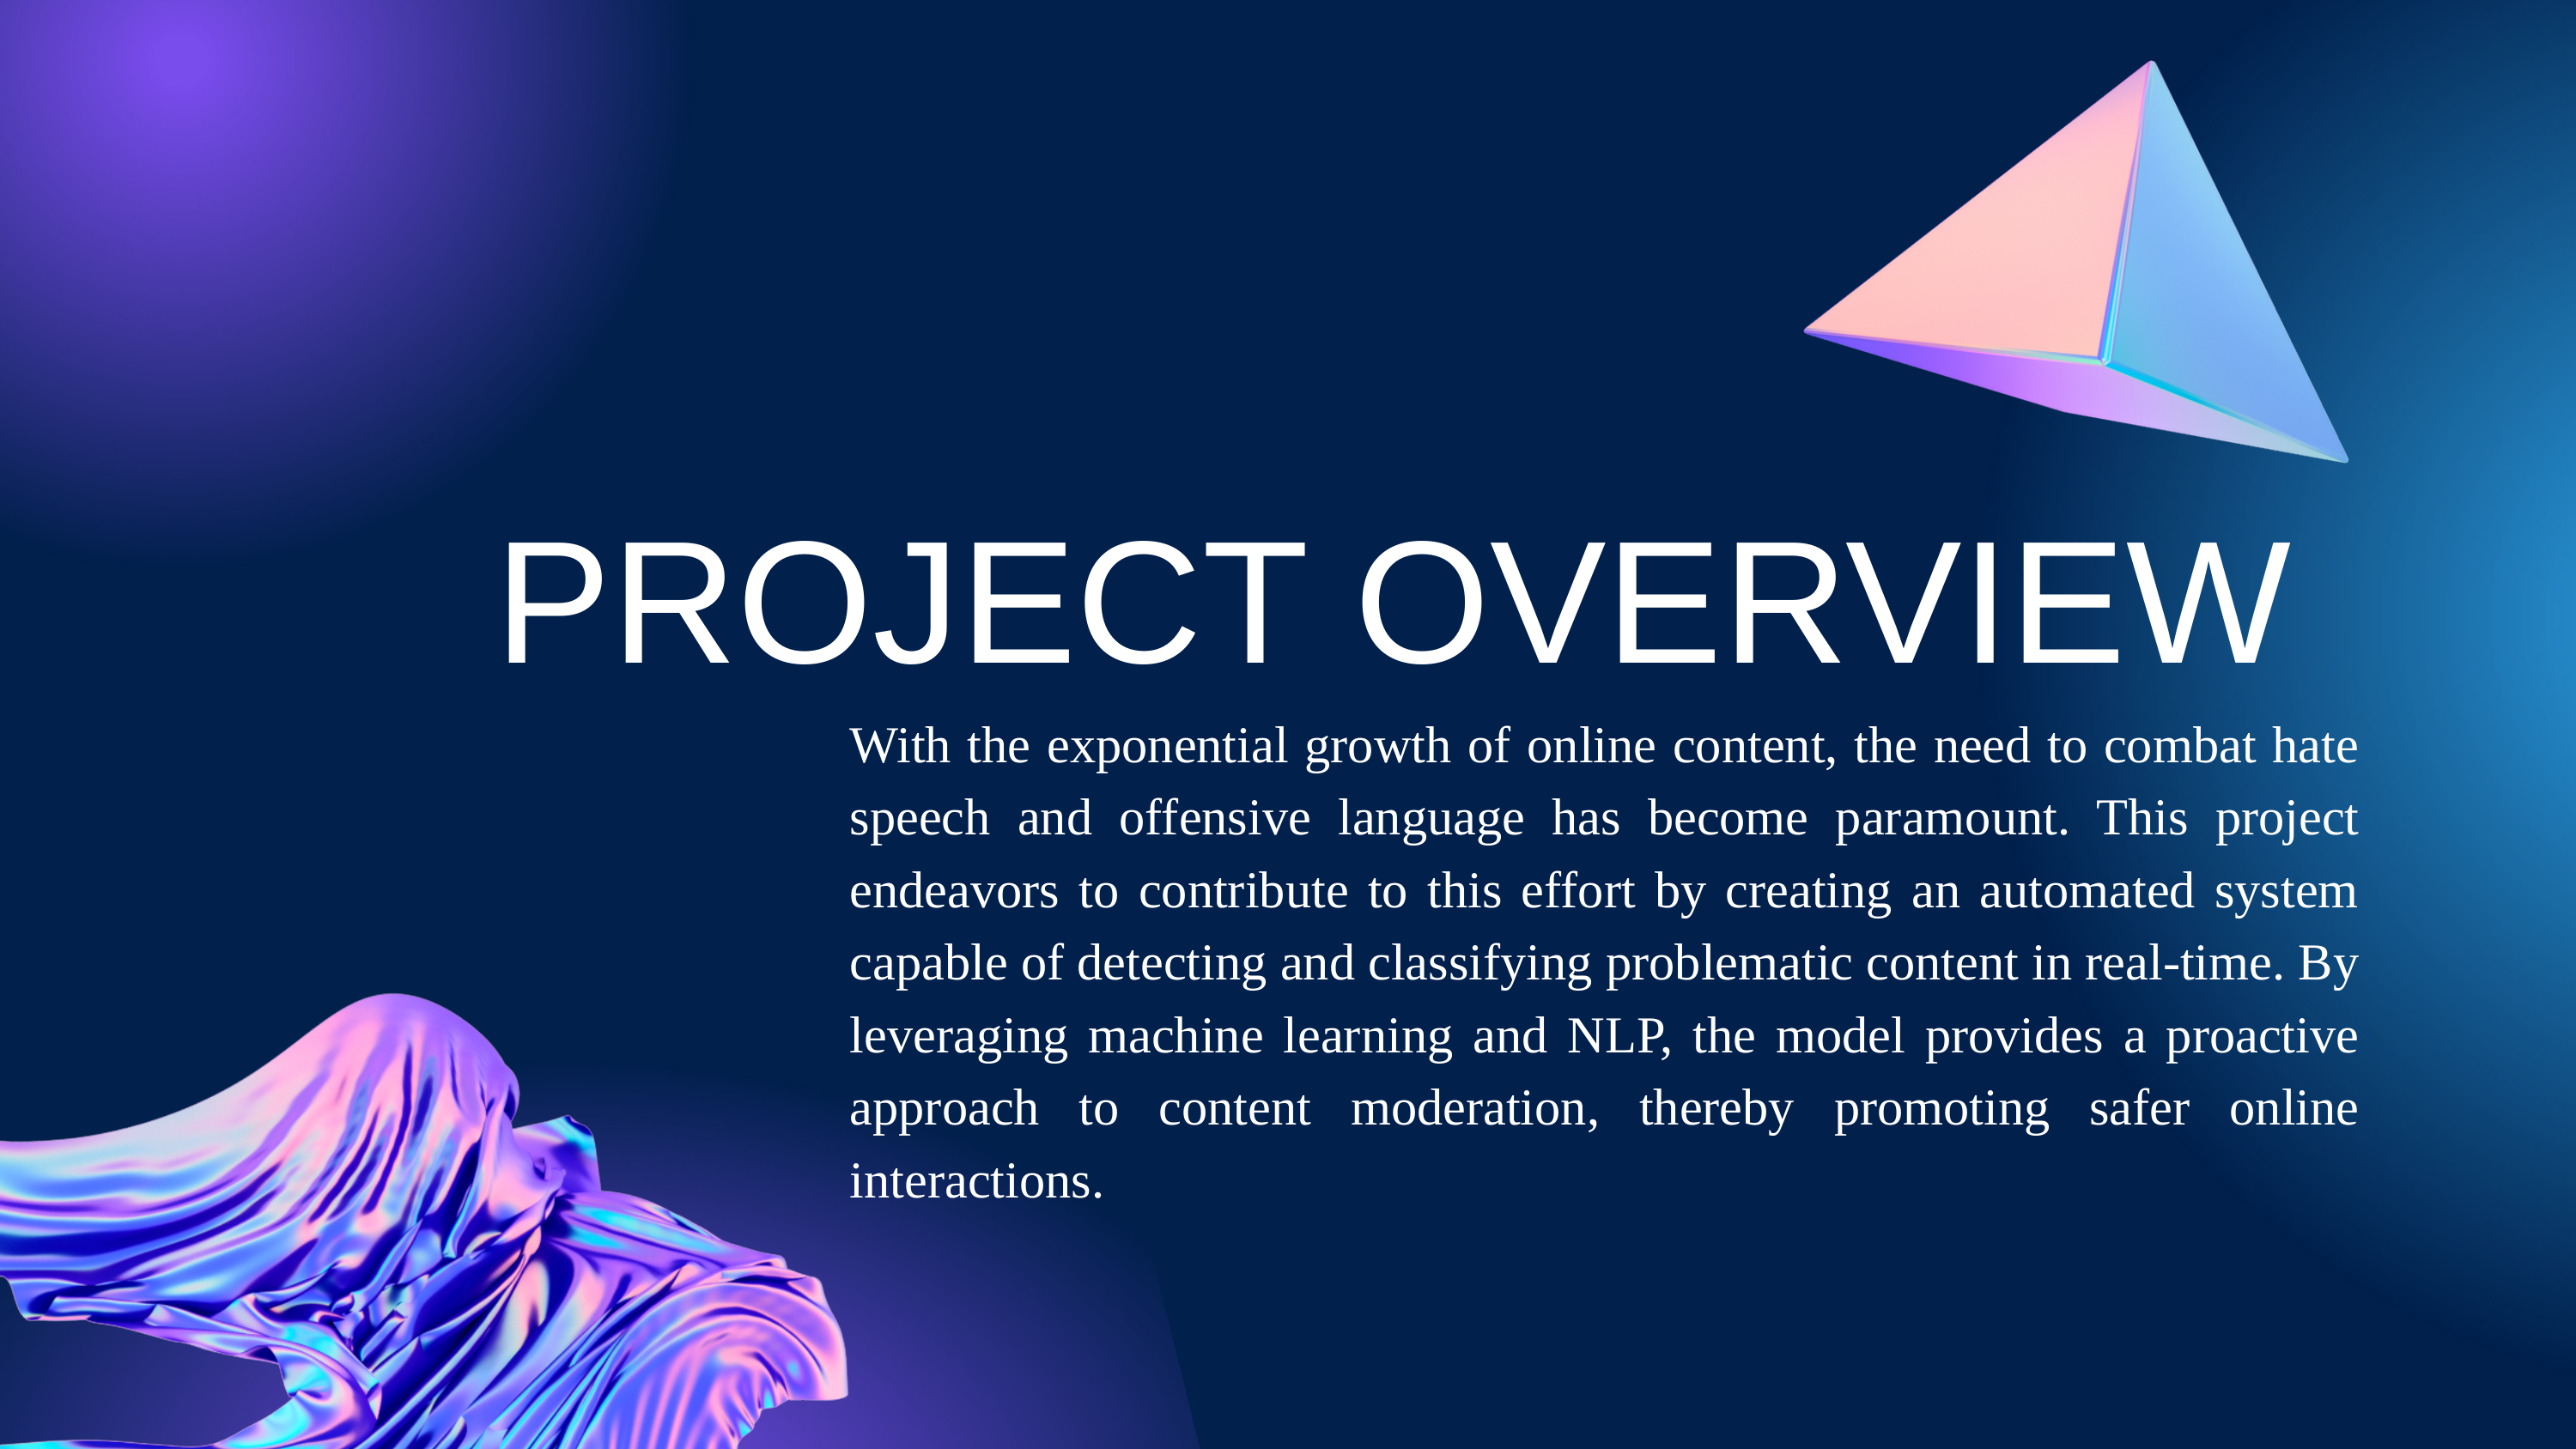

PROJECT OVERVIEW
With the exponential growth of online content, the need to combat hate speech and offensive language has become paramount. This project endeavors to contribute to this effort by creating an automated system capable of detecting and classifying problematic content in real-time. By leveraging machine learning and NLP, the model provides a proactive approach to content moderation, thereby promoting safer online interactions.